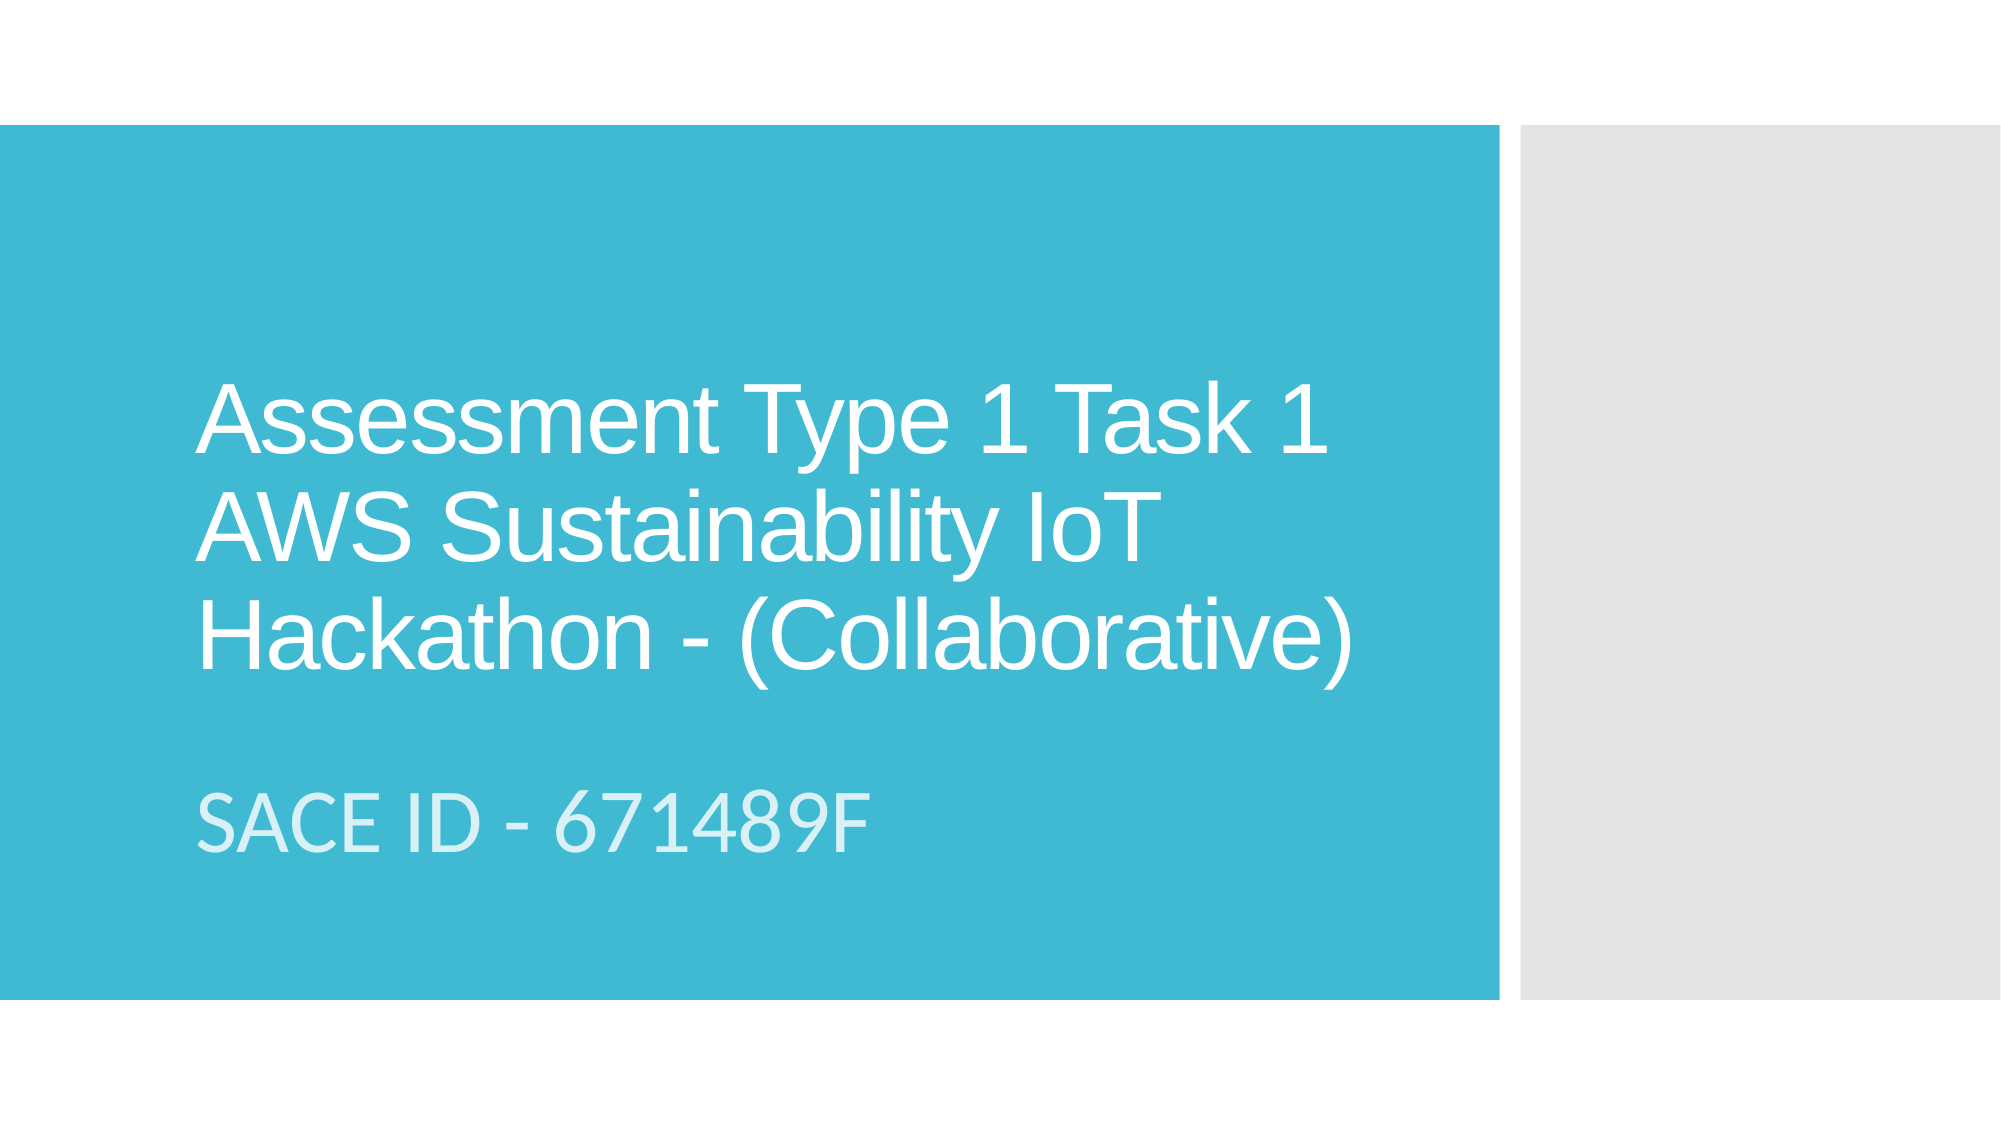

# Assessment Type 1 Task 1 AWS Sustainability IoT Hackathon - (Collaborative)
SACE ID - 671489F